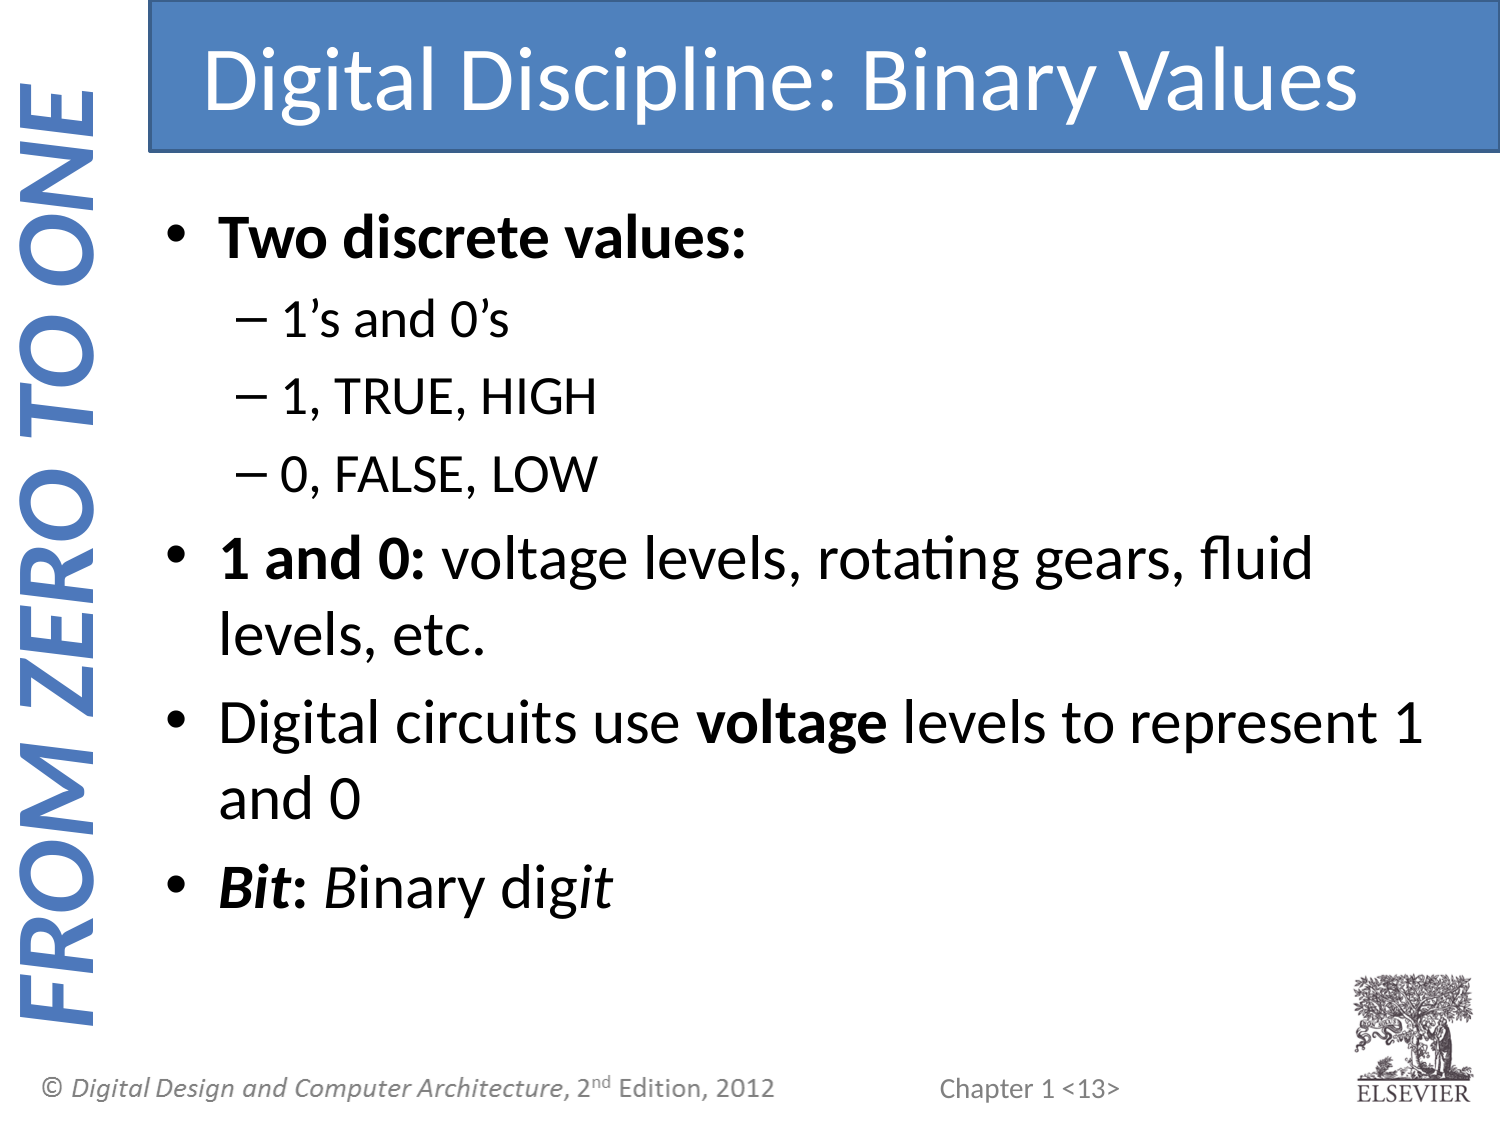

Digital Discipline: Binary Values
Two discrete values:
1’s and 0’s
1, TRUE, HIGH
0, FALSE, LOW
1 and 0: voltage levels, rotating gears, fluid levels, etc.
Digital circuits use voltage levels to represent 1 and 0
Bit: Binary digit